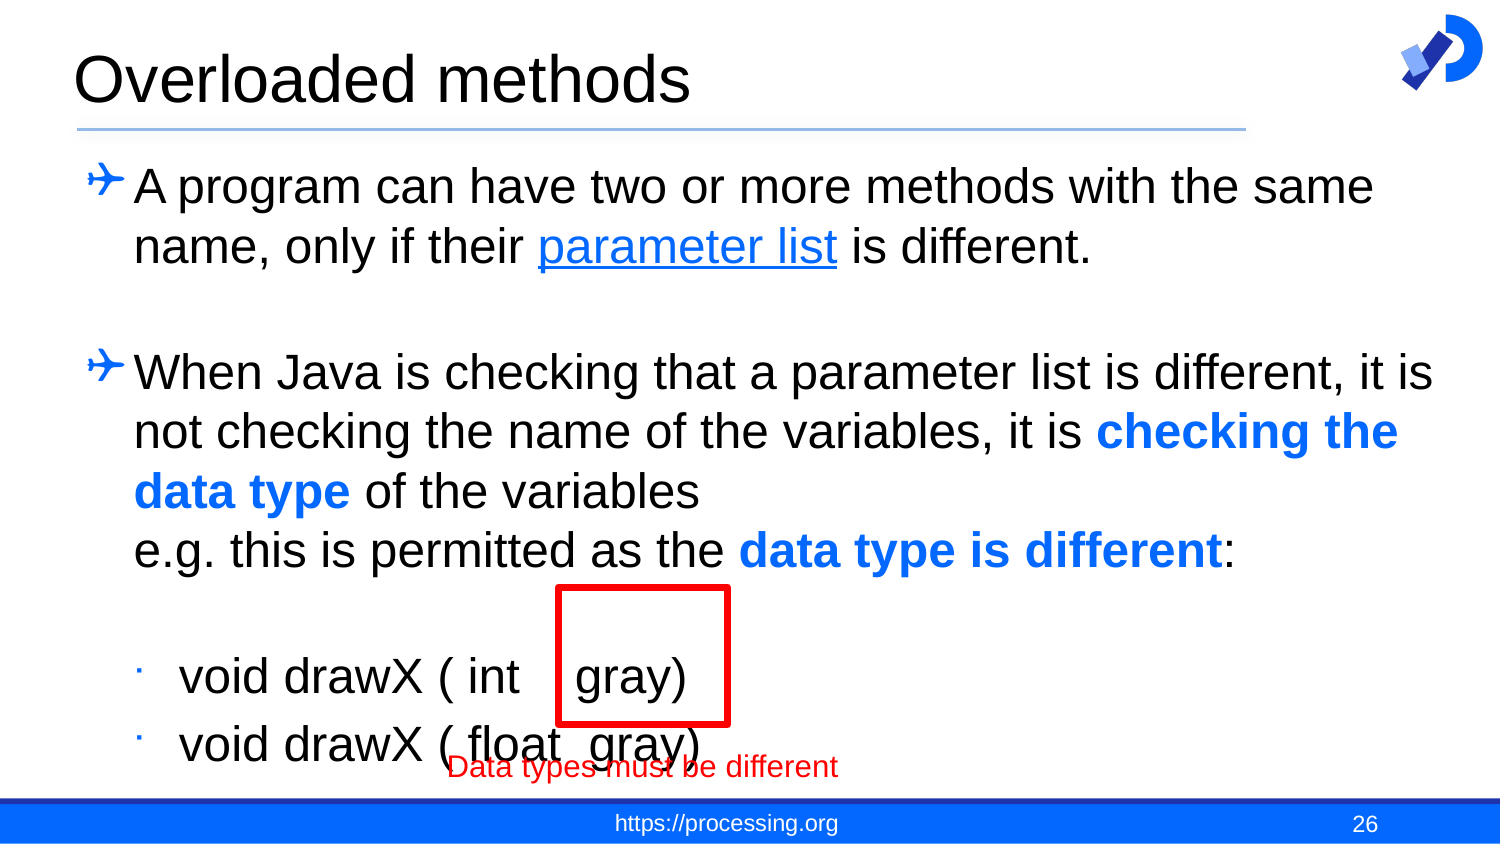

# Overloaded methods
A program can have two or more methods with the same name, only if their parameter list is different.
When Java is checking that a parameter list is different, it is not checking the name of the variables, it is checking the data type of the variables
e.g. this is permitted as the data type is different:
void drawX ( int    gray)
void drawX ( float  gray)

Data types must be different
26
https://processing.org